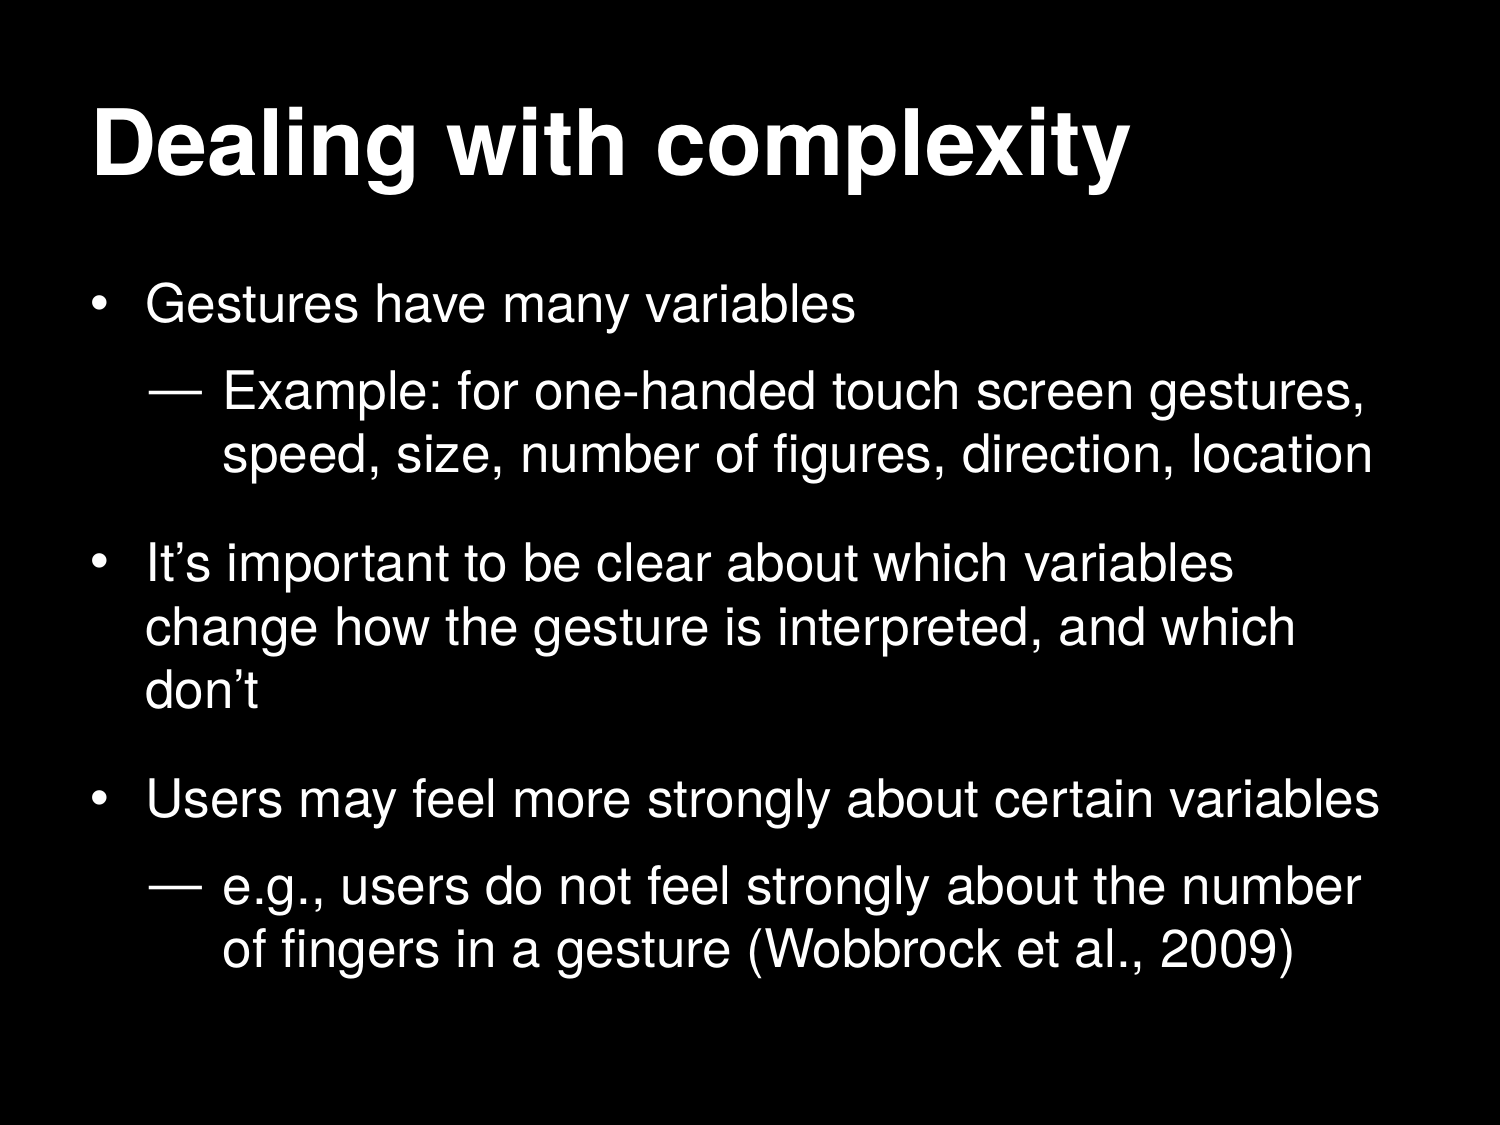

# Dealing with complexity
Gestures have many variables
Example: for one-handed touch screen gestures, speed, size, number of figures, direction, location
It’s important to be clear about which variables change how the gesture is interpreted, and which don’t
Users may feel more strongly about certain variables
e.g., users do not feel strongly about the number of fingers in a gesture (Wobbrock et al., 2009)